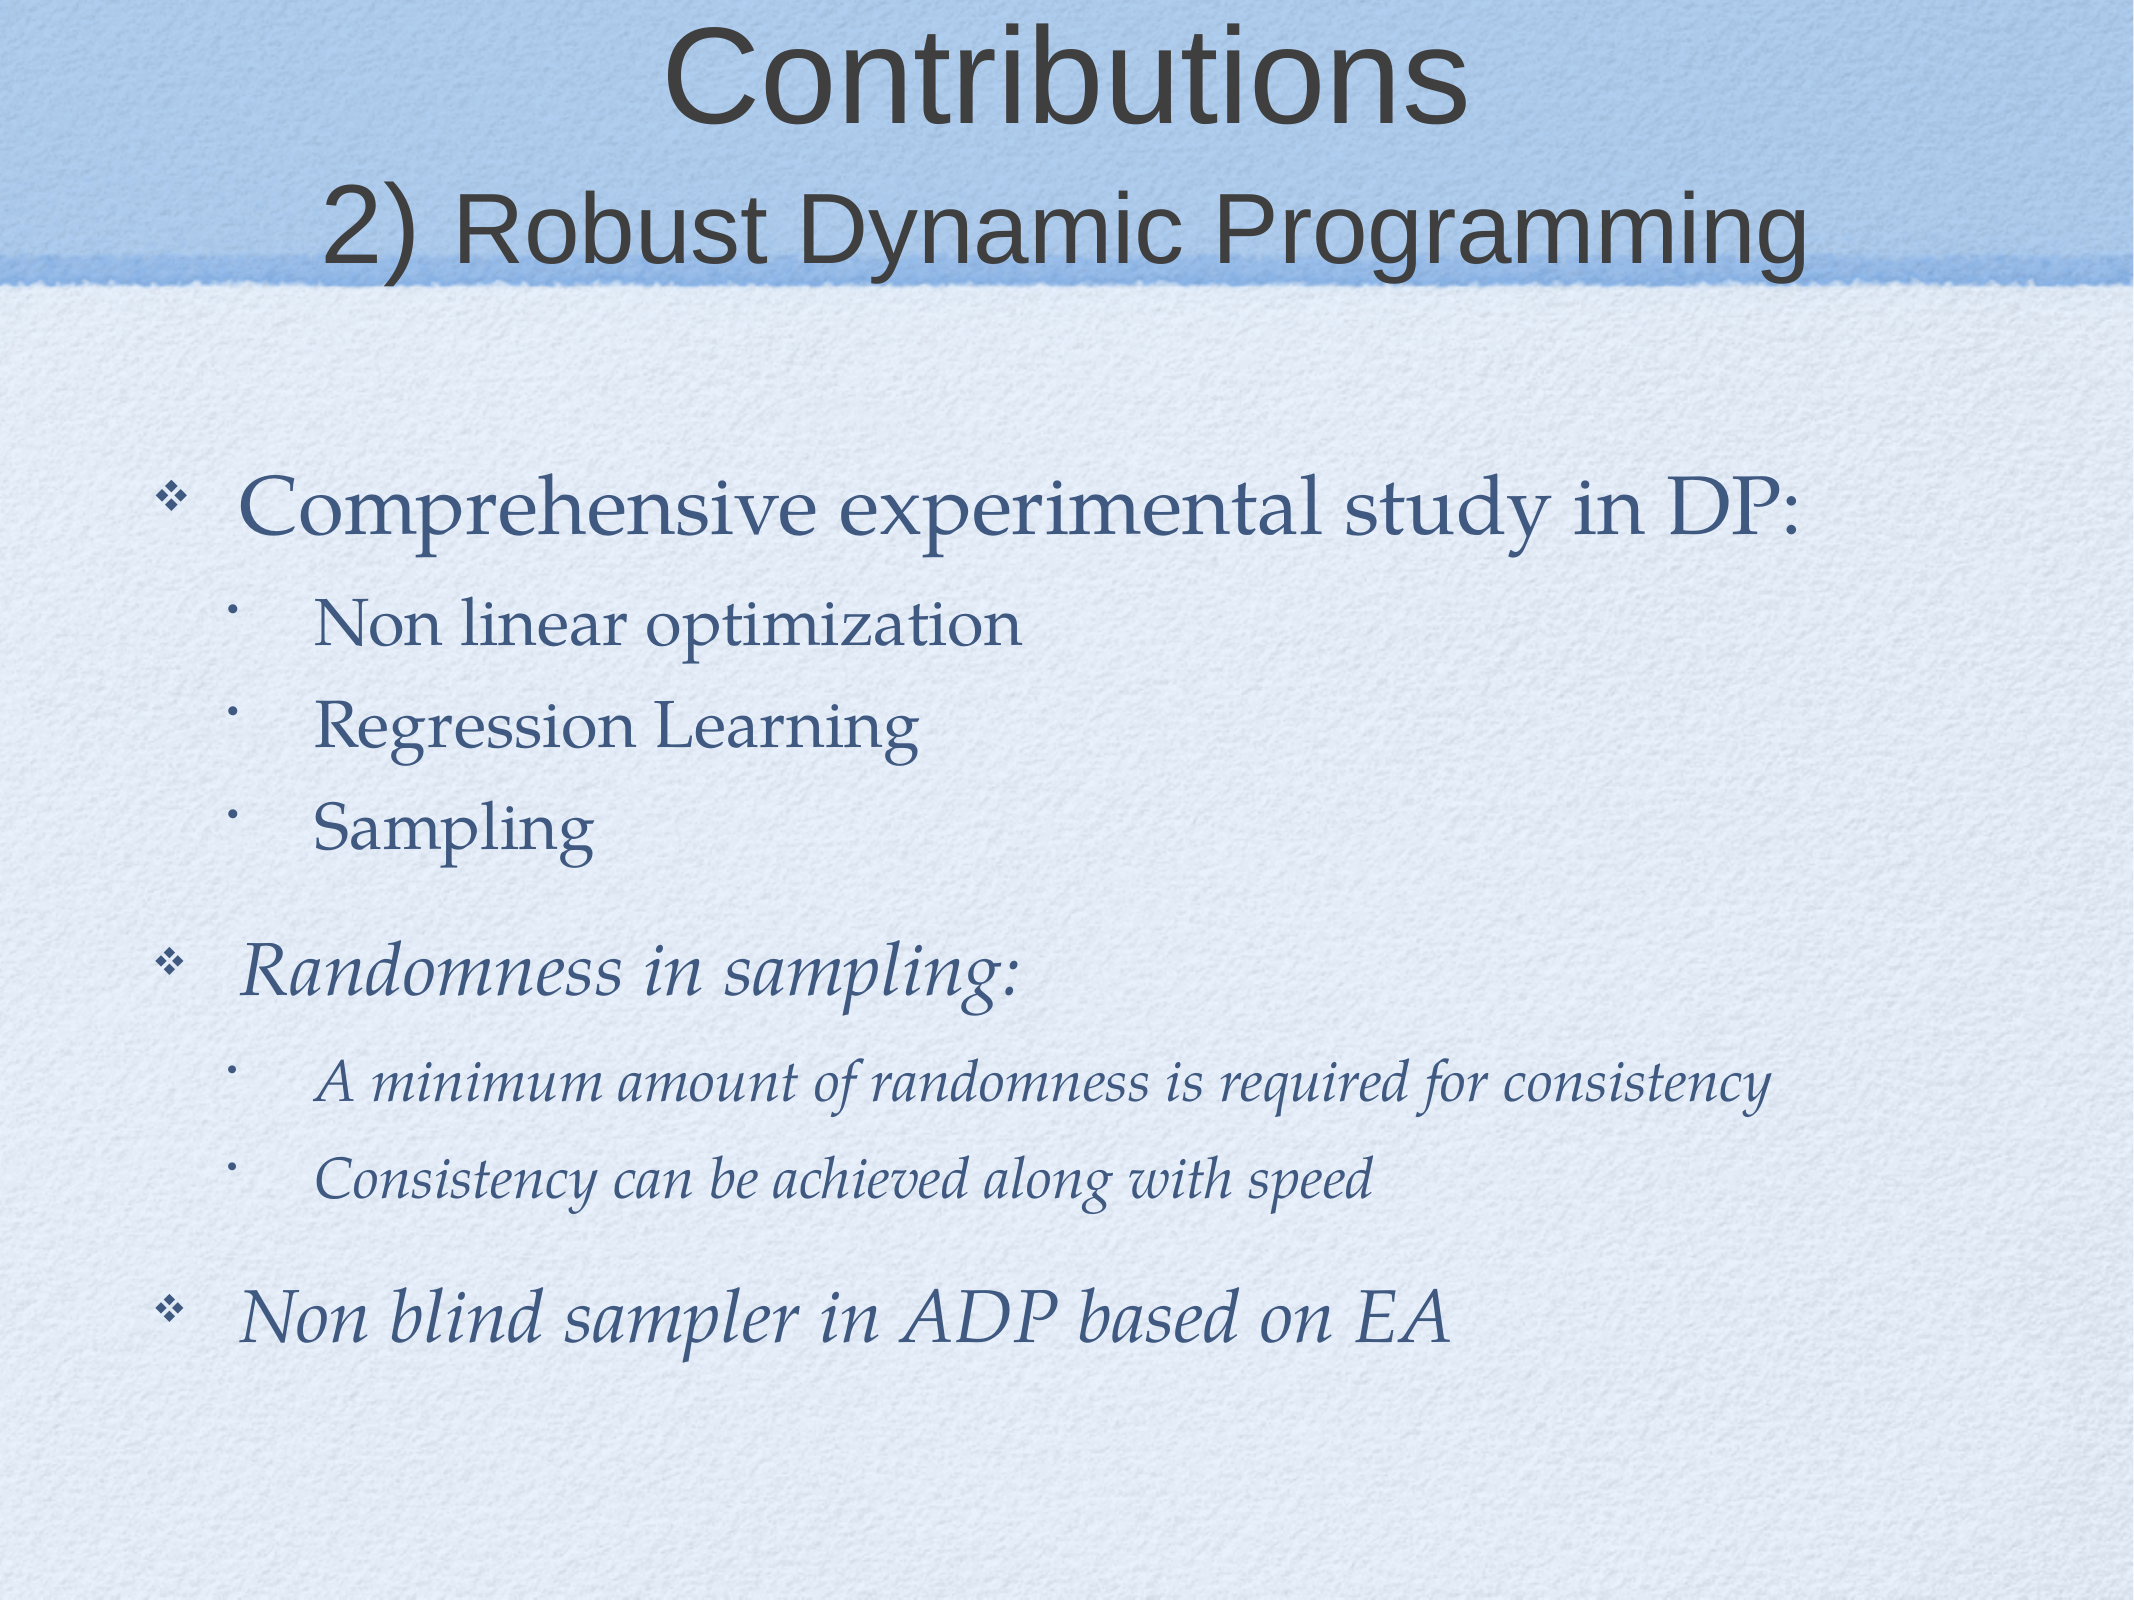

# Contributions 2) Robust Dynamic Programming
Comprehensive experimental study in DP:
Non linear optimization
Regression Learning
Sampling
Randomness in sampling:
A minimum amount of randomness is required for consistency
Consistency can be achieved along with speed
Non blind sampler in ADP based on EA